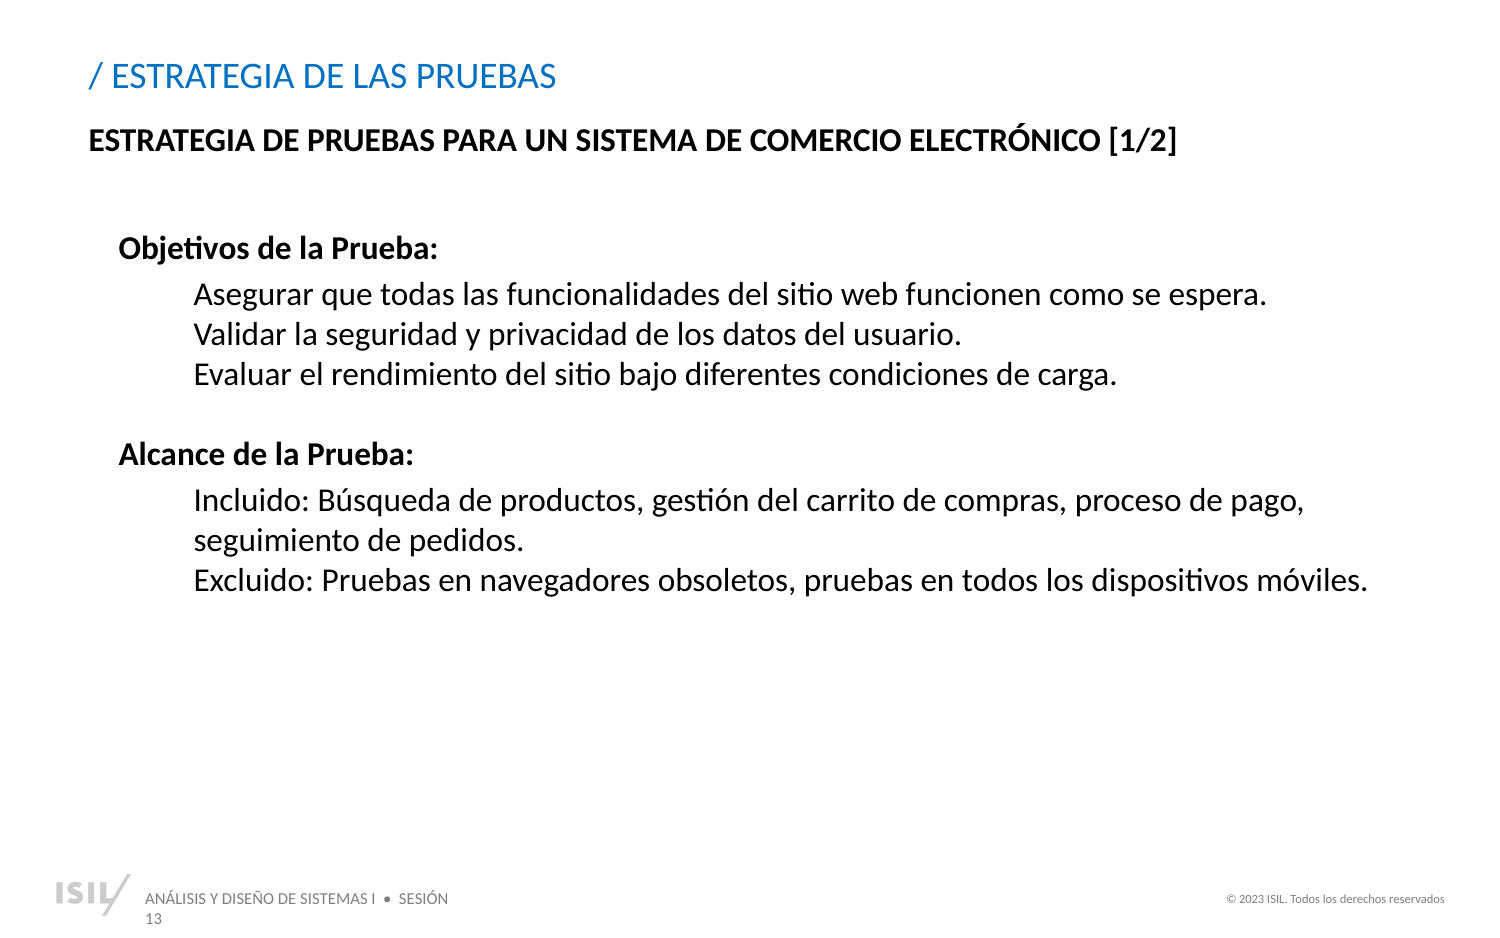

/ ESTRATEGIA DE LAS PRUEBAS
ESTRATEGIA DE PRUEBAS PARA UN SISTEMA DE COMERCIO ELECTRÓNICO [1/2]
Objetivos de la Prueba:
Asegurar que todas las funcionalidades del sitio web funcionen como se espera.
Validar la seguridad y privacidad de los datos del usuario.
Evaluar el rendimiento del sitio bajo diferentes condiciones de carga.

Alcance de la Prueba:
Incluido: Búsqueda de productos, gestión del carrito de compras, proceso de pago, seguimiento de pedidos.
Excluido: Pruebas en navegadores obsoletos, pruebas en todos los dispositivos móviles.